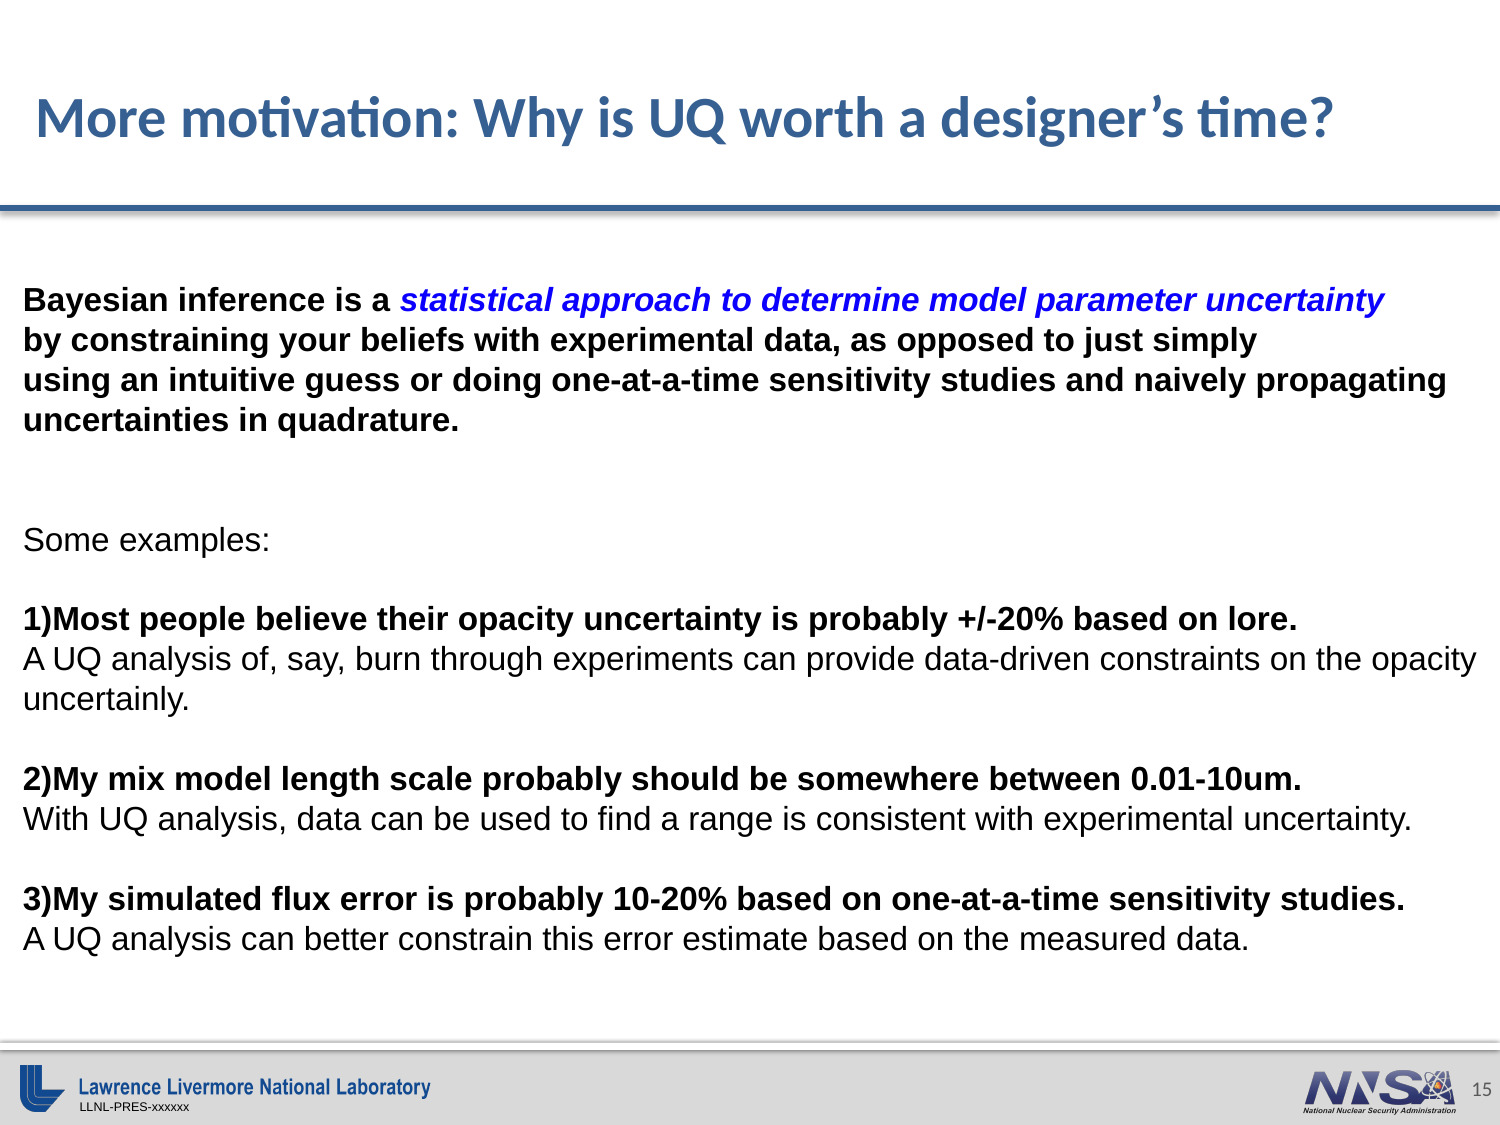

# More motivation: Why is UQ worth a designer’s time?
Bayesian inference is a statistical approach to determine model parameter uncertainty
by constraining your beliefs with experimental data, as opposed to just simply
using an intuitive guess or doing one-at-a-time sensitivity studies and naively propagating
uncertainties in quadrature.

Some examples:

1)Most people believe their opacity uncertainty is probably +/-20% based on lore.
A UQ analysis of, say, burn through experiments can provide data-driven constraints on the opacity
uncertainly.

2)My mix model length scale probably should be somewhere between 0.01-10um.
With UQ analysis, data can be used to find a range is consistent with experimental uncertainty.

3)My simulated flux error is probably 10-20% based on one-at-a-time sensitivity studies.
A UQ analysis can better constrain this error estimate based on the measured data.